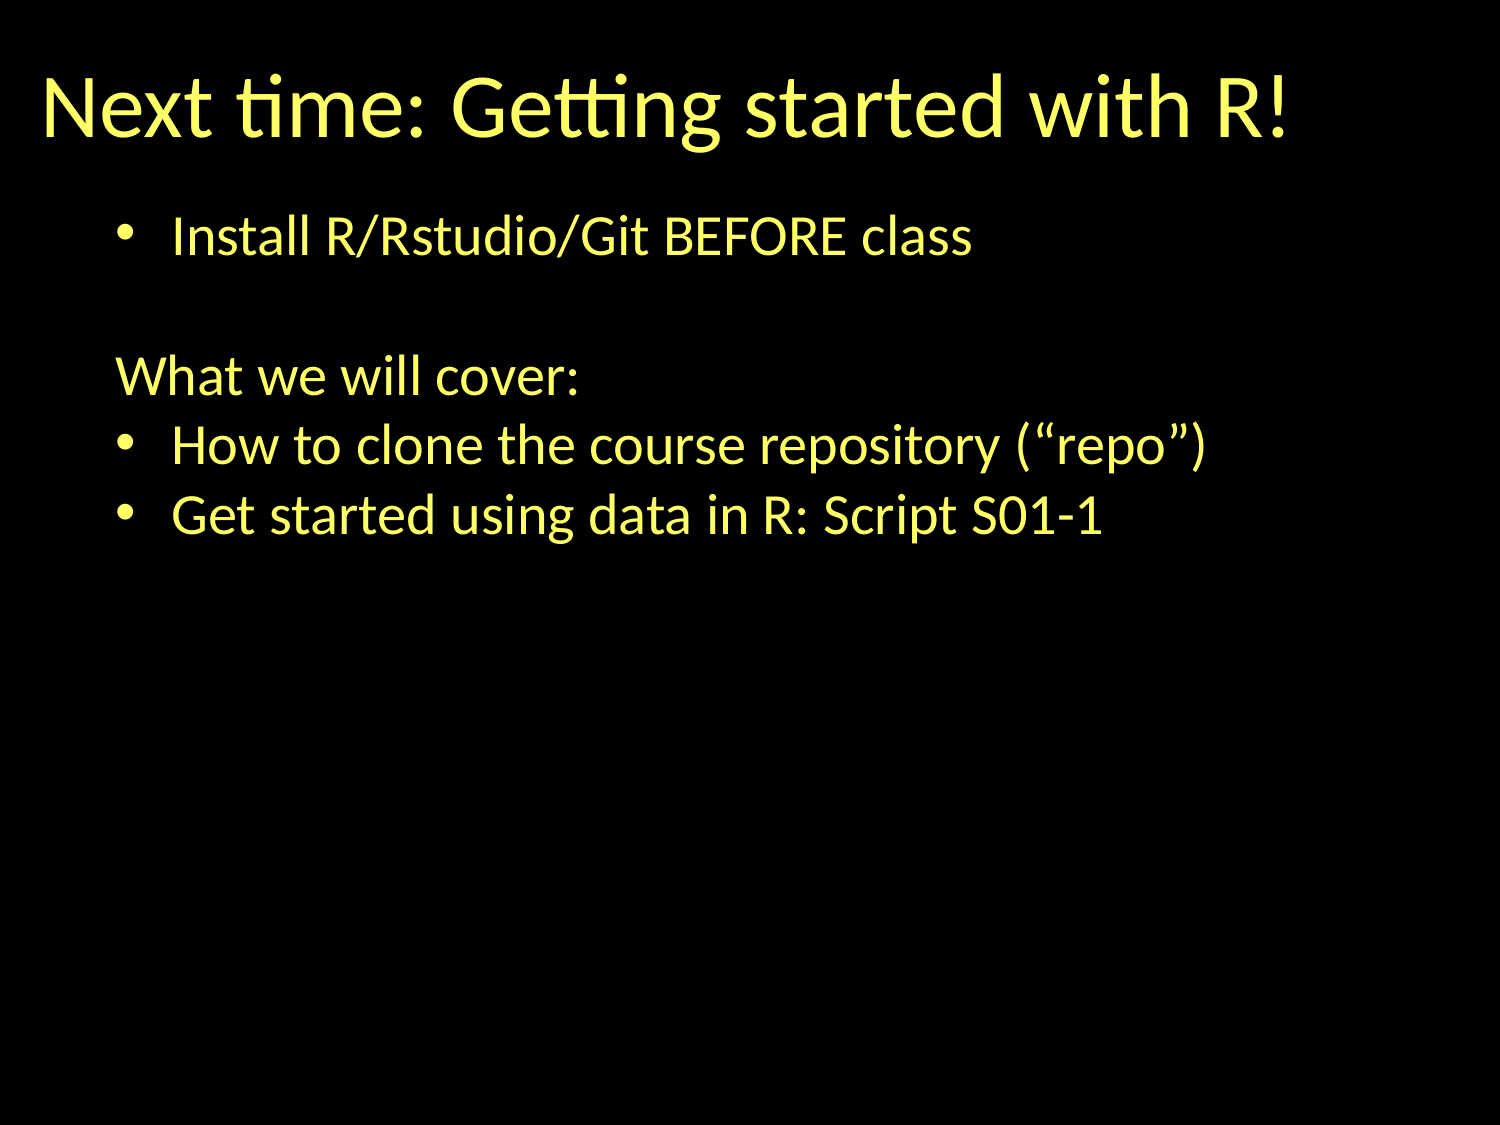

Next time: Getting started with R!

Install R/Rstudio/Git BEFORE class

What we will cover:
How to clone the course repository (“repo”)
Get started using data in R: Script S01-1